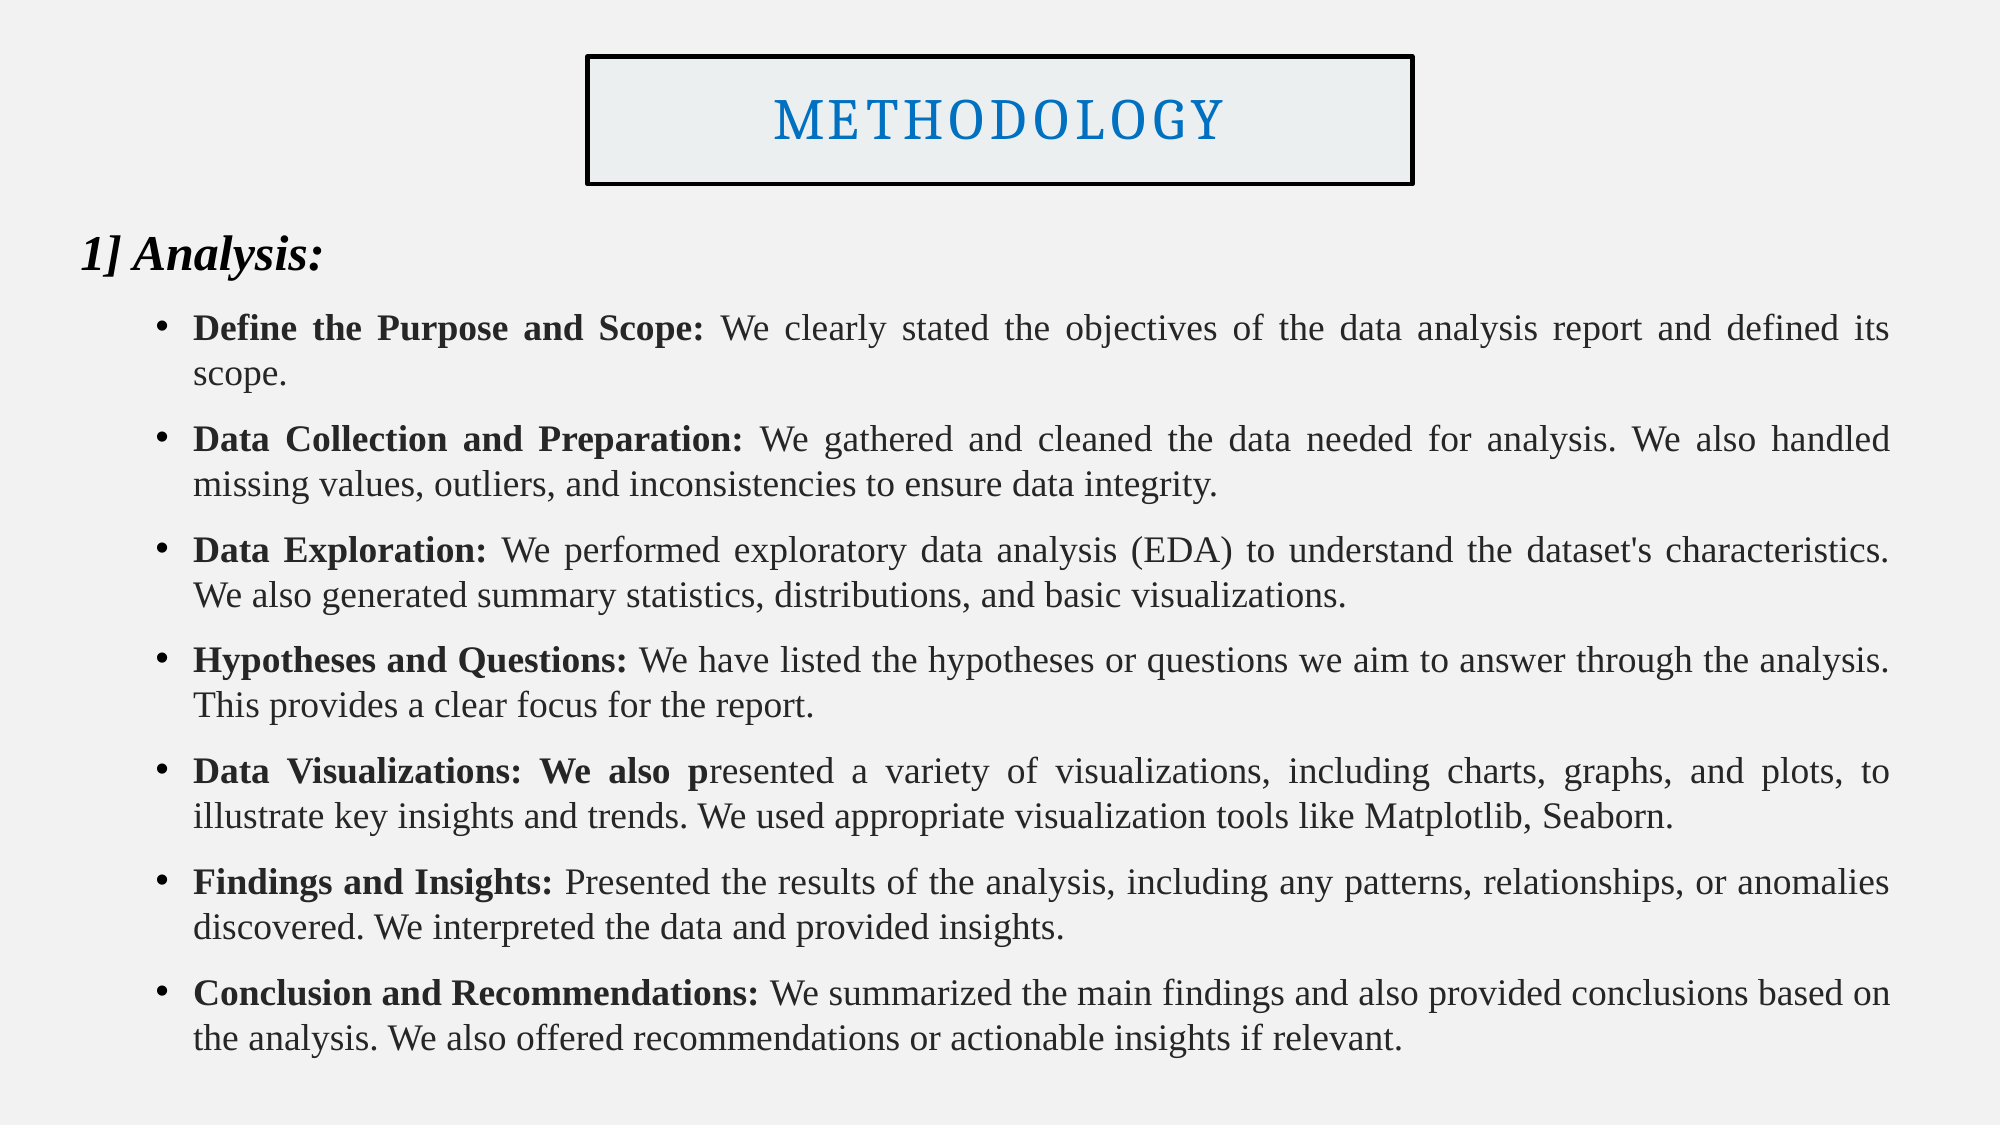

# Methodology
1] Analysis:
Define the Purpose and Scope: We clearly stated the objectives of the data analysis report and defined its scope.
Data Collection and Preparation: We gathered and cleaned the data needed for analysis. We also handled missing values, outliers, and inconsistencies to ensure data integrity.
Data Exploration: We performed exploratory data analysis (EDA) to understand the dataset's characteristics. We also generated summary statistics, distributions, and basic visualizations.
Hypotheses and Questions: We have listed the hypotheses or questions we aim to answer through the analysis. This provides a clear focus for the report.
Data Visualizations: We also presented a variety of visualizations, including charts, graphs, and plots, to illustrate key insights and trends. We used appropriate visualization tools like Matplotlib, Seaborn.
Findings and Insights: Presented the results of the analysis, including any patterns, relationships, or anomalies discovered. We interpreted the data and provided insights.
Conclusion and Recommendations: We summarized the main findings and also provided conclusions based on the analysis. We also offered recommendations or actionable insights if relevant.